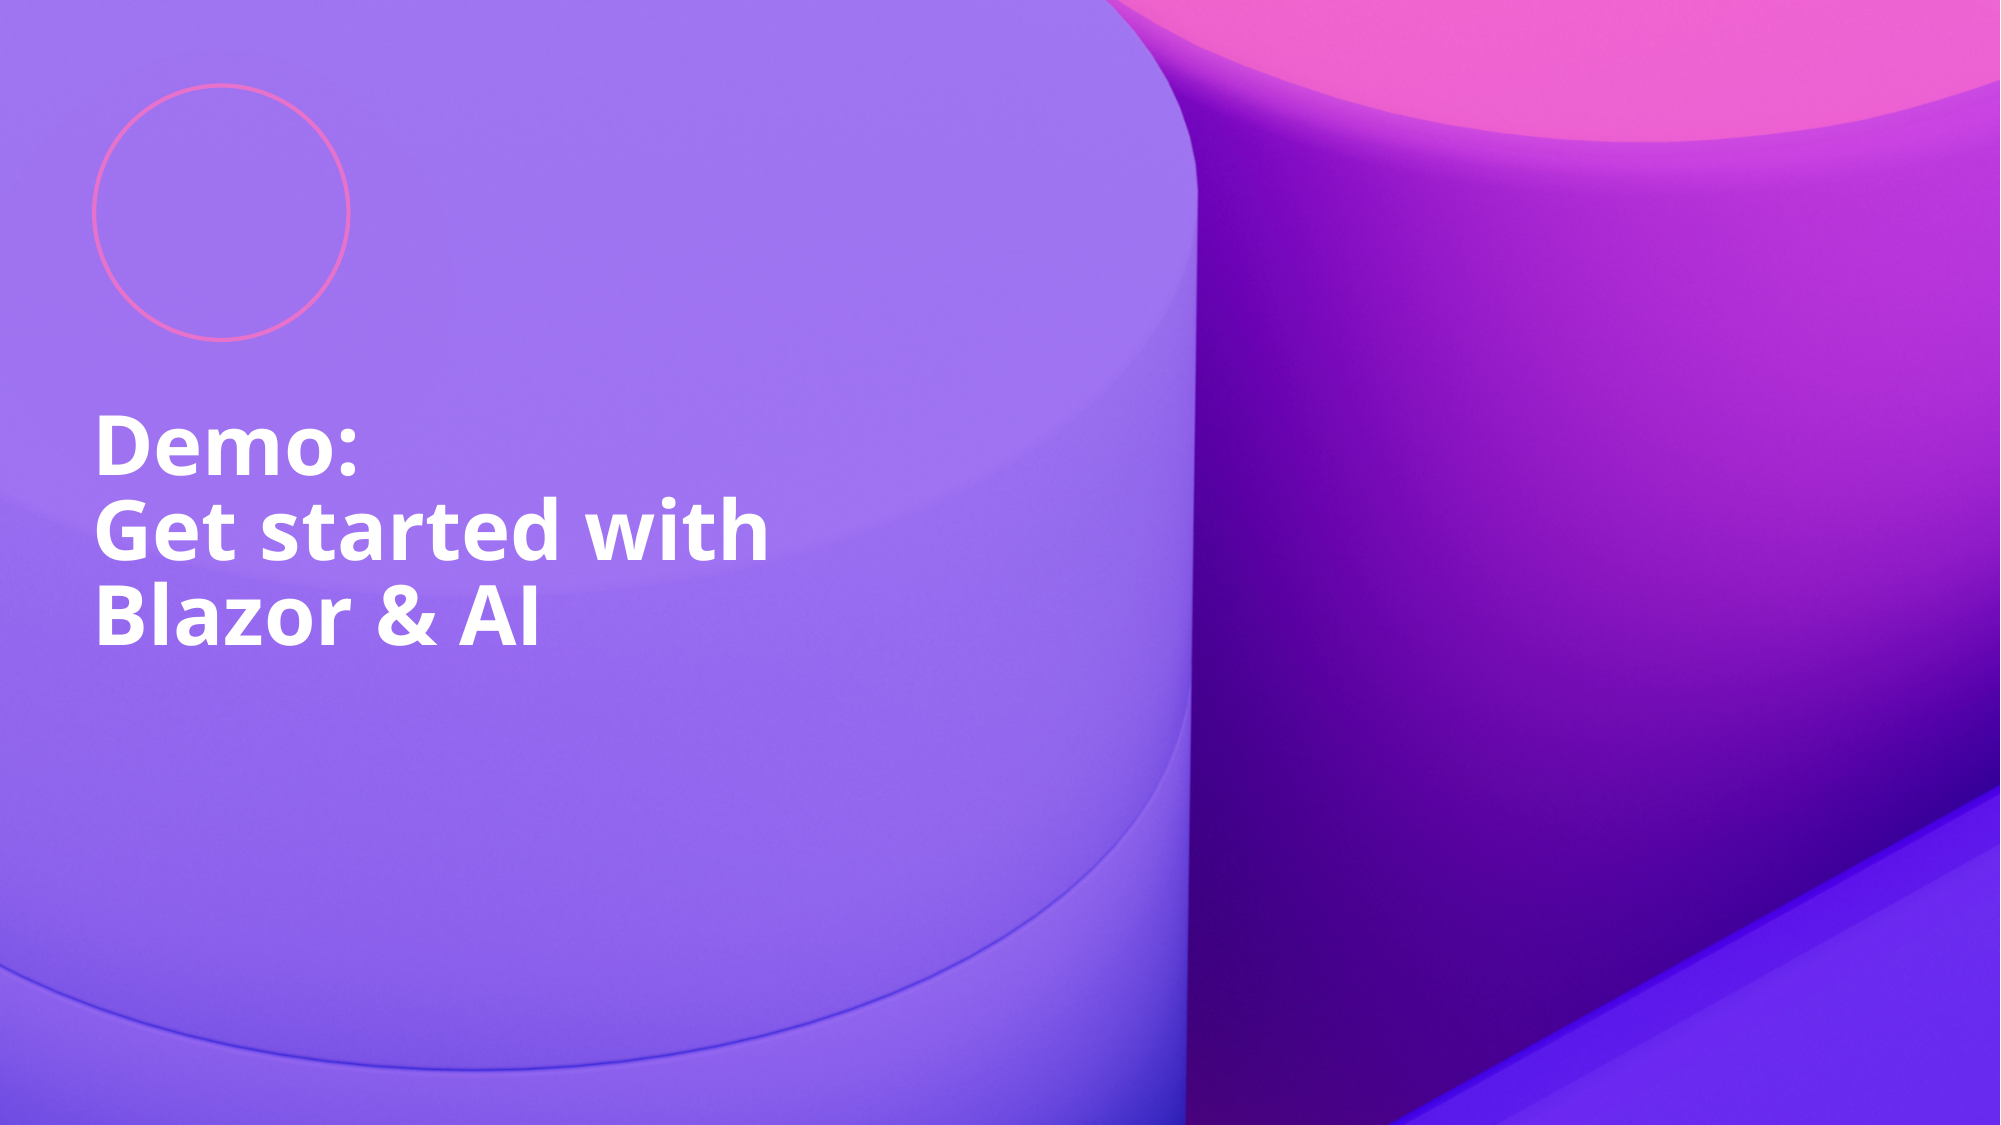

# Demo: Get started with Blazor & AI